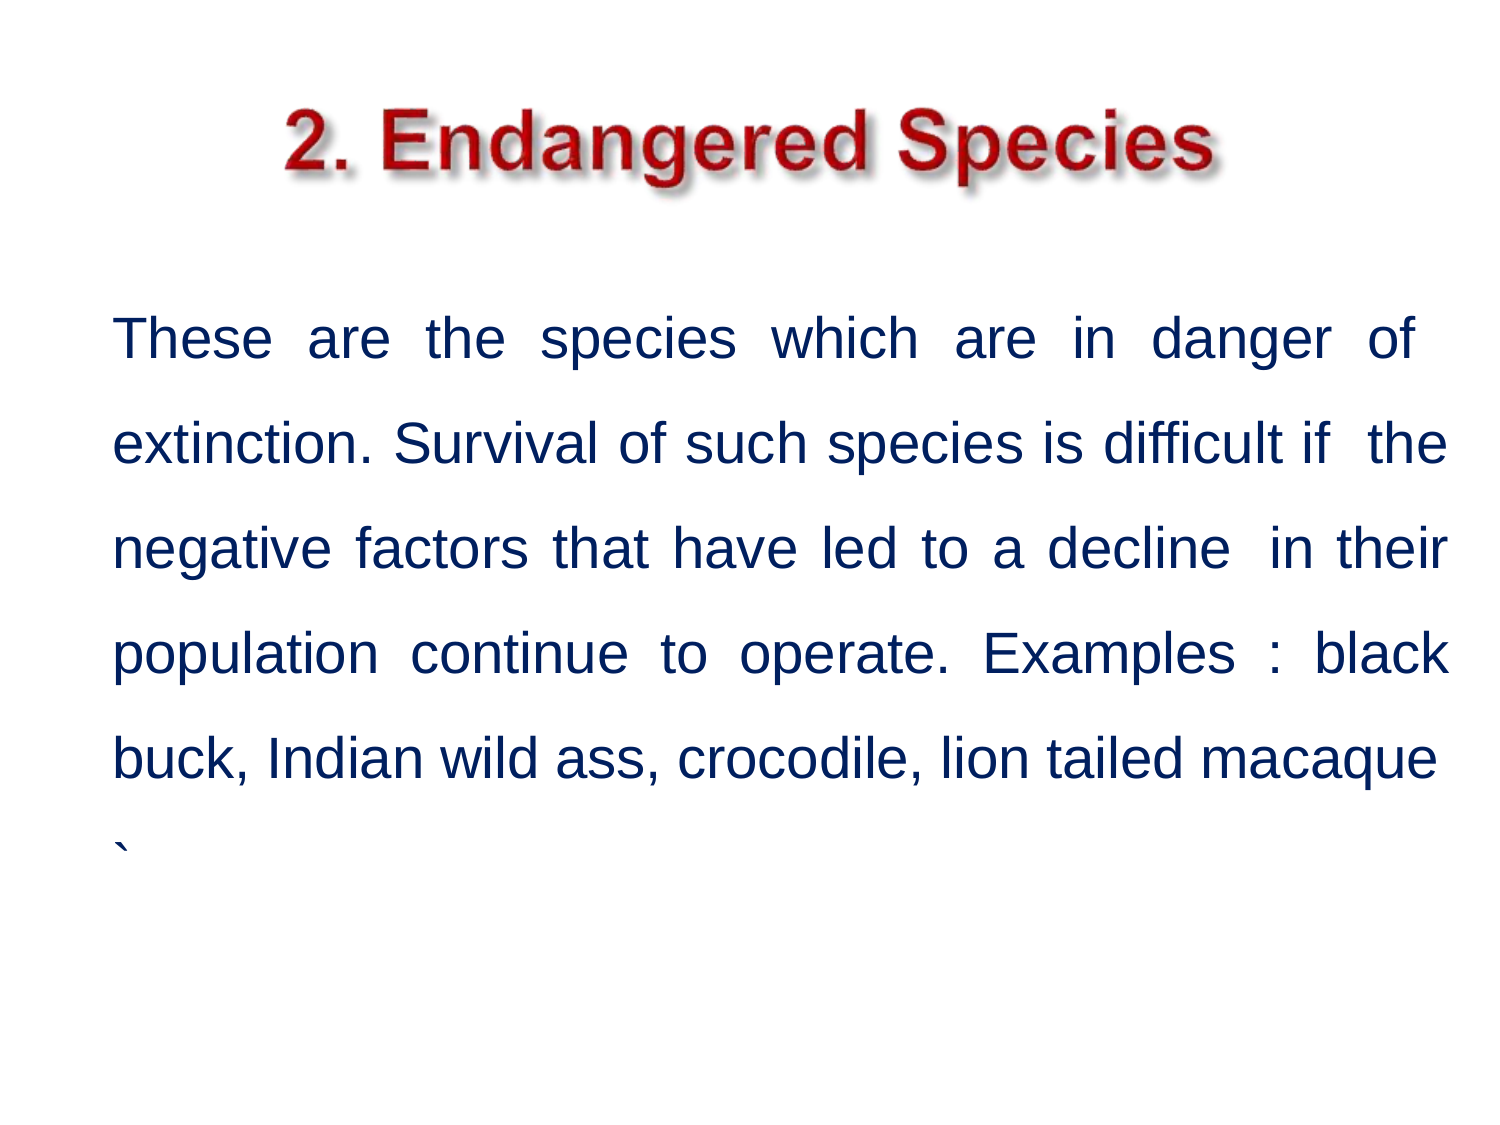

These are the species which are in danger of  extinction. Survival of such species is difficult if  the negative factors that have led to a decline in their population continue to operate. Examples : black buck, Indian wild ass, crocodile, lion tailed macaque
`